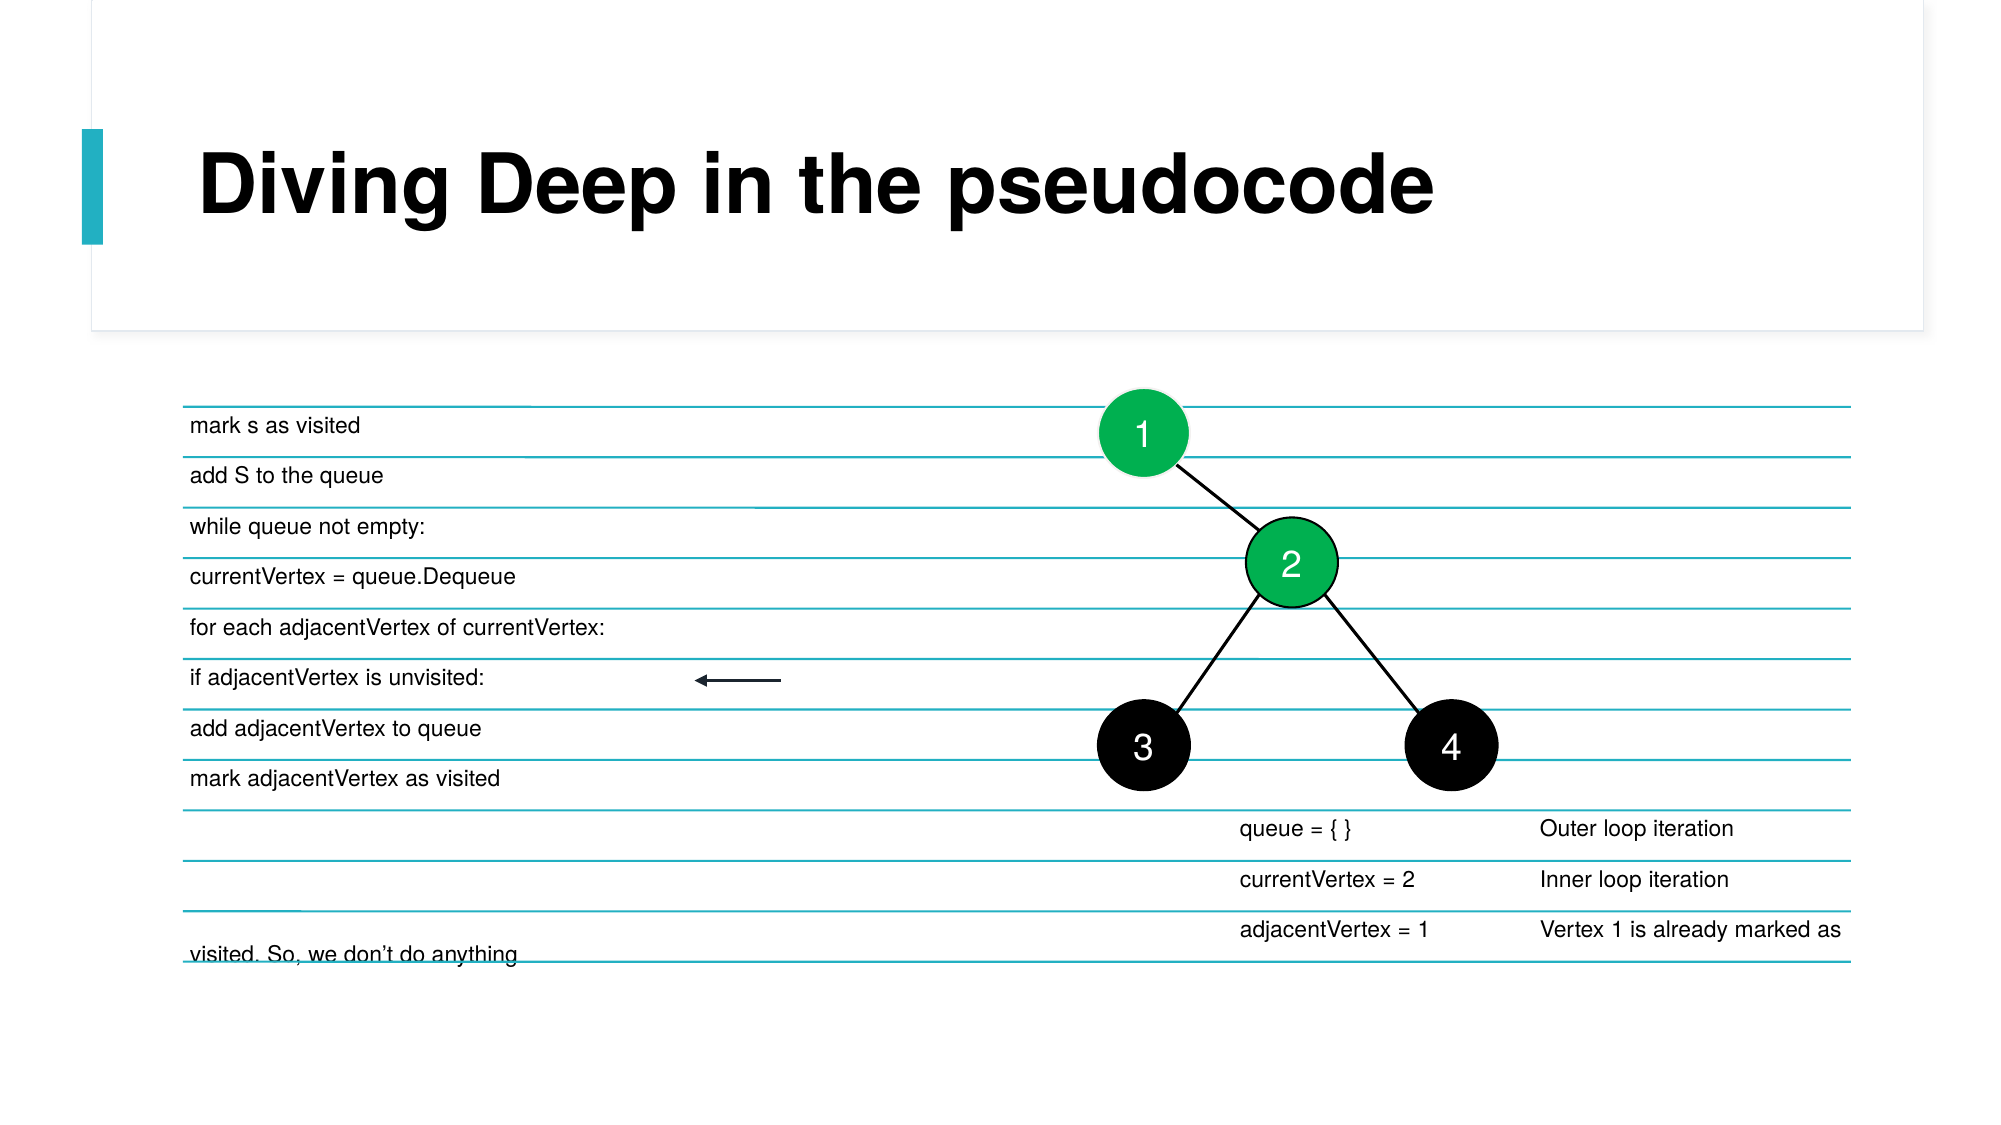

# Diving Deep in the pseudocode
1
mark s as visited
add S to the queue
while queue not empty:
currentVertex = queue.Dequeue
for each adjacentVertex of currentVertex:
if adjacentVertex is unvisited:
add adjacentVertex to queue
mark adjacentVertex as visited
							queue = { } 		Outer loop iteration
							currentVertex = 2	Inner loop iteration
							adjacentVertex = 1	Vertex 1 is already marked as visited. So, we don’t do anything

2
3
4